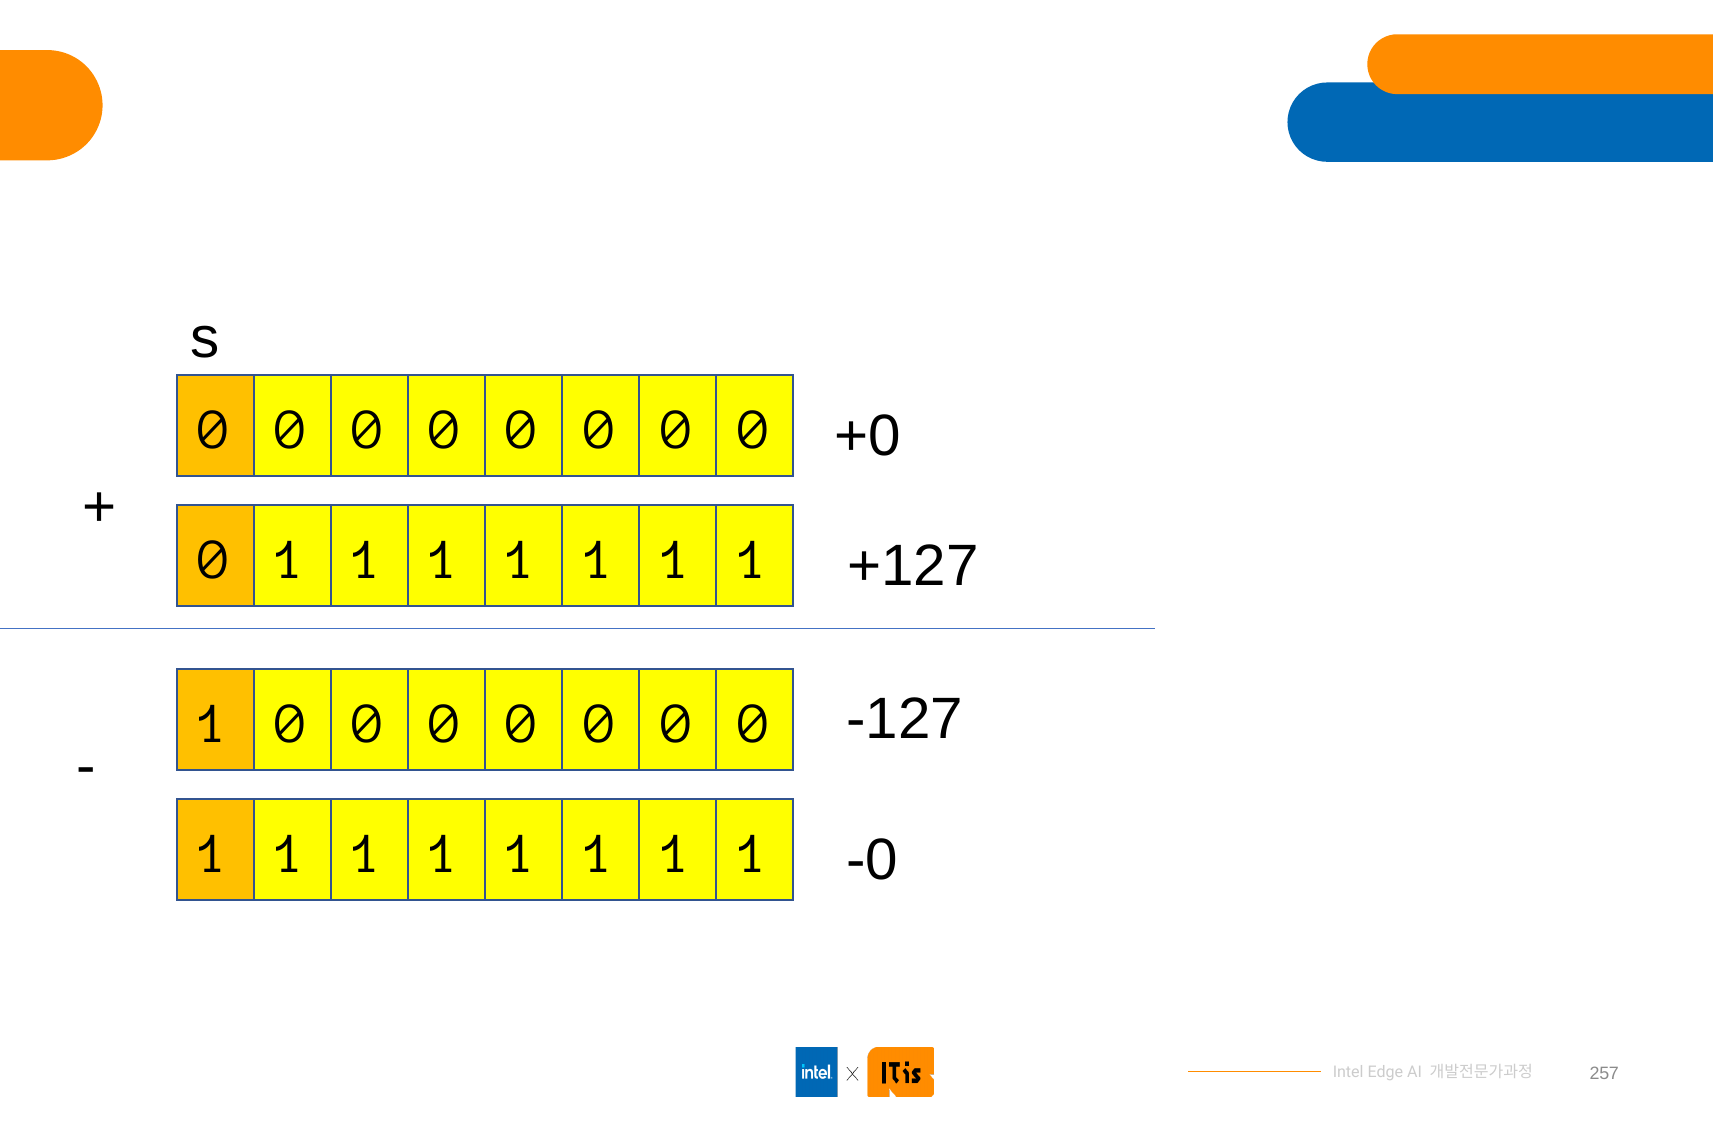

#
s
0
0
0
0
0
0
0
0
+0
+
0
1
1
1
1
1
1
1
+127
1
0
0
0
0
0
0
0
-127
-
1
1
1
1
1
1
1
1
-0
257